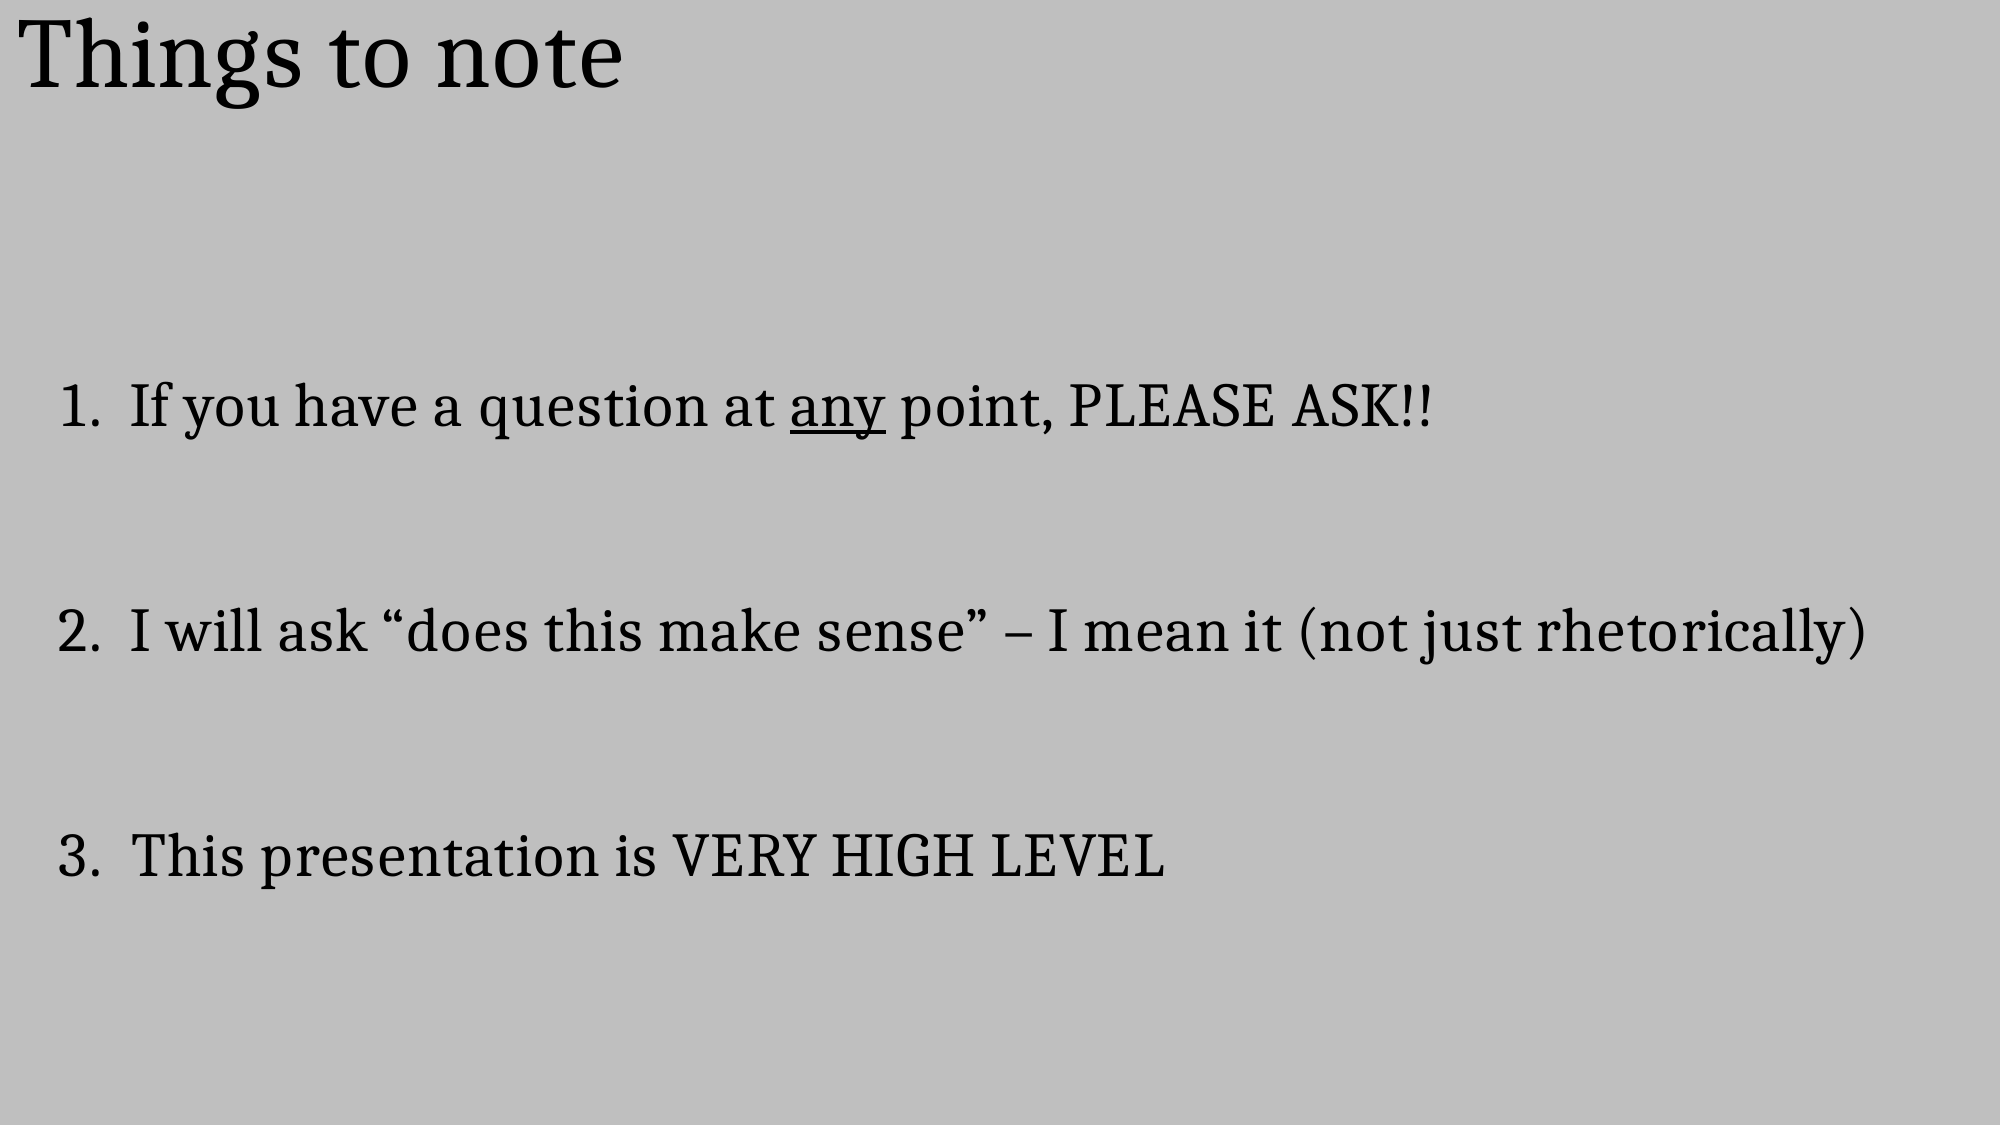

Things to note
If you have a question at any point, PLEASE ASK!!

I will ask “does this make sense” – I mean it (not just rhetorically)

This presentation is VERY HIGH LEVEL